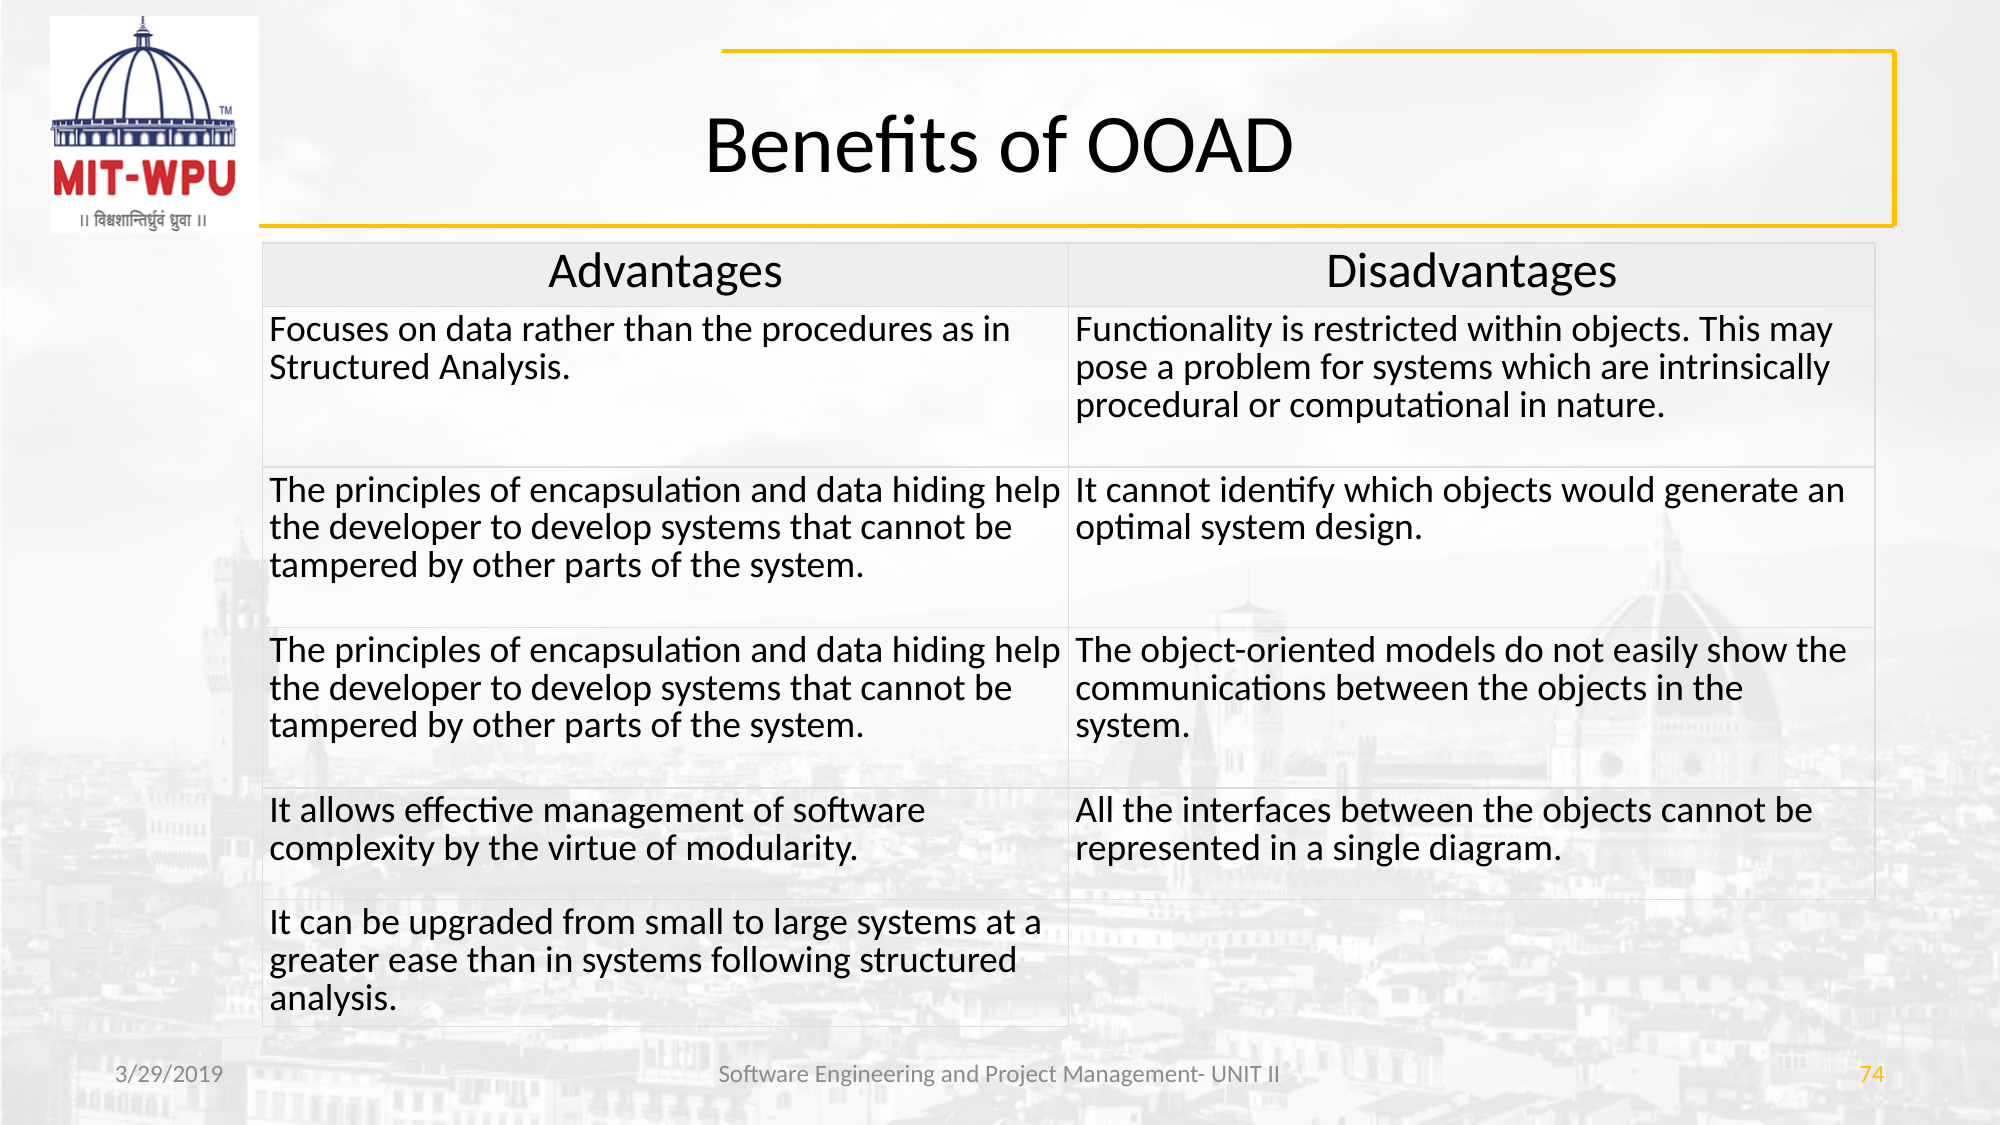

# Benefits of OOAD
| Advantages | Disadvantages |
| --- | --- |
| Focuses on data rather than the procedures as in Structured Analysis. | Functionality is restricted within objects. This may pose a problem for systems which are intrinsically procedural or computational in nature. |
| The principles of encapsulation and data hiding help the developer to develop systems that cannot be tampered by other parts of the system. | It cannot identify which objects would generate an optimal system design. |
| The principles of encapsulation and data hiding help the developer to develop systems that cannot be tampered by other parts of the system. | The object-oriented models do not easily show the communications between the objects in the system. |
| It allows effective management of software complexity by the virtue of modularity. | All the interfaces between the objects cannot be represented in a single diagram. |
| It can be upgraded from small to large systems at a greater ease than in systems following structured analysis. |  |
3/29/2019
Software Engineering and Project Management- UNIT II
74